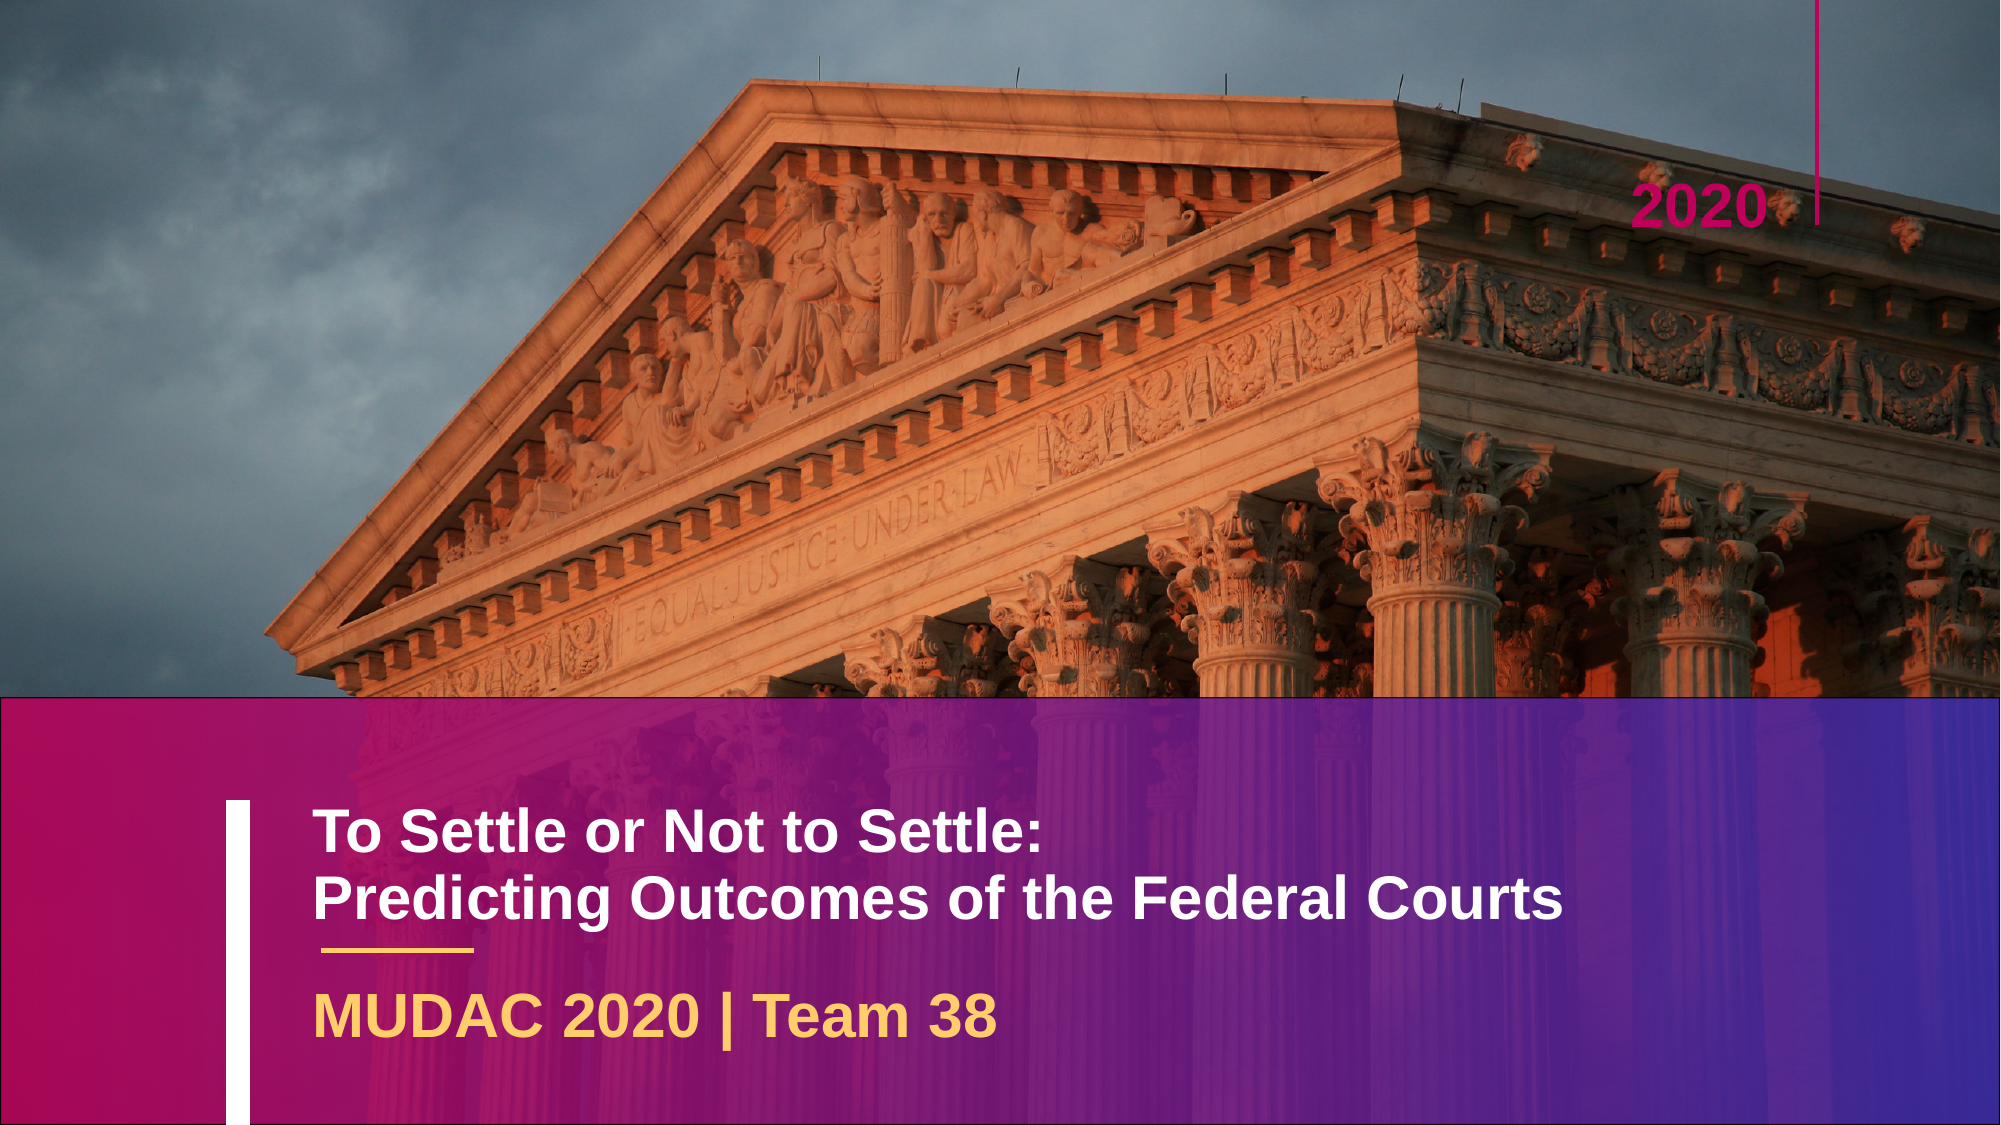

2020
# To Settle or Not to Settle: Predicting Outcomes of the Federal Courts
MUDAC 2020 | Team 38